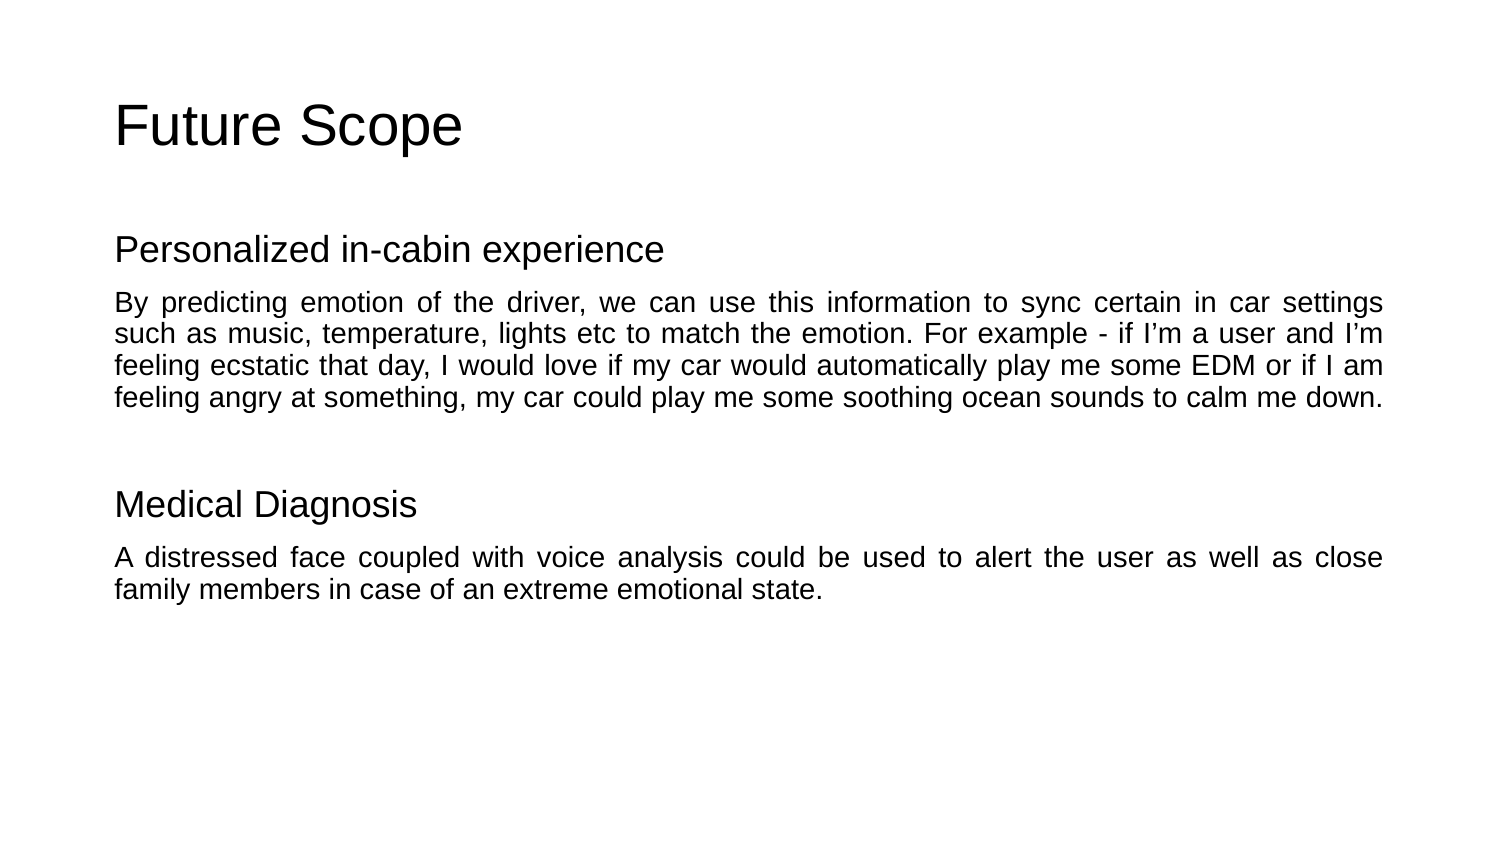

# Future Scope
Personalized in-cabin experience
By predicting emotion of the driver, we can use this information to sync certain in car settings such as music, temperature, lights etc to match the emotion. For example - if I’m a user and I’m feeling ecstatic that day, I would love if my car would automatically play me some EDM or if I am feeling angry at something, my car could play me some soothing ocean sounds to calm me down.

Medical Diagnosis
A distressed face coupled with voice analysis could be used to alert the user as well as close family members in case of an extreme emotional state.